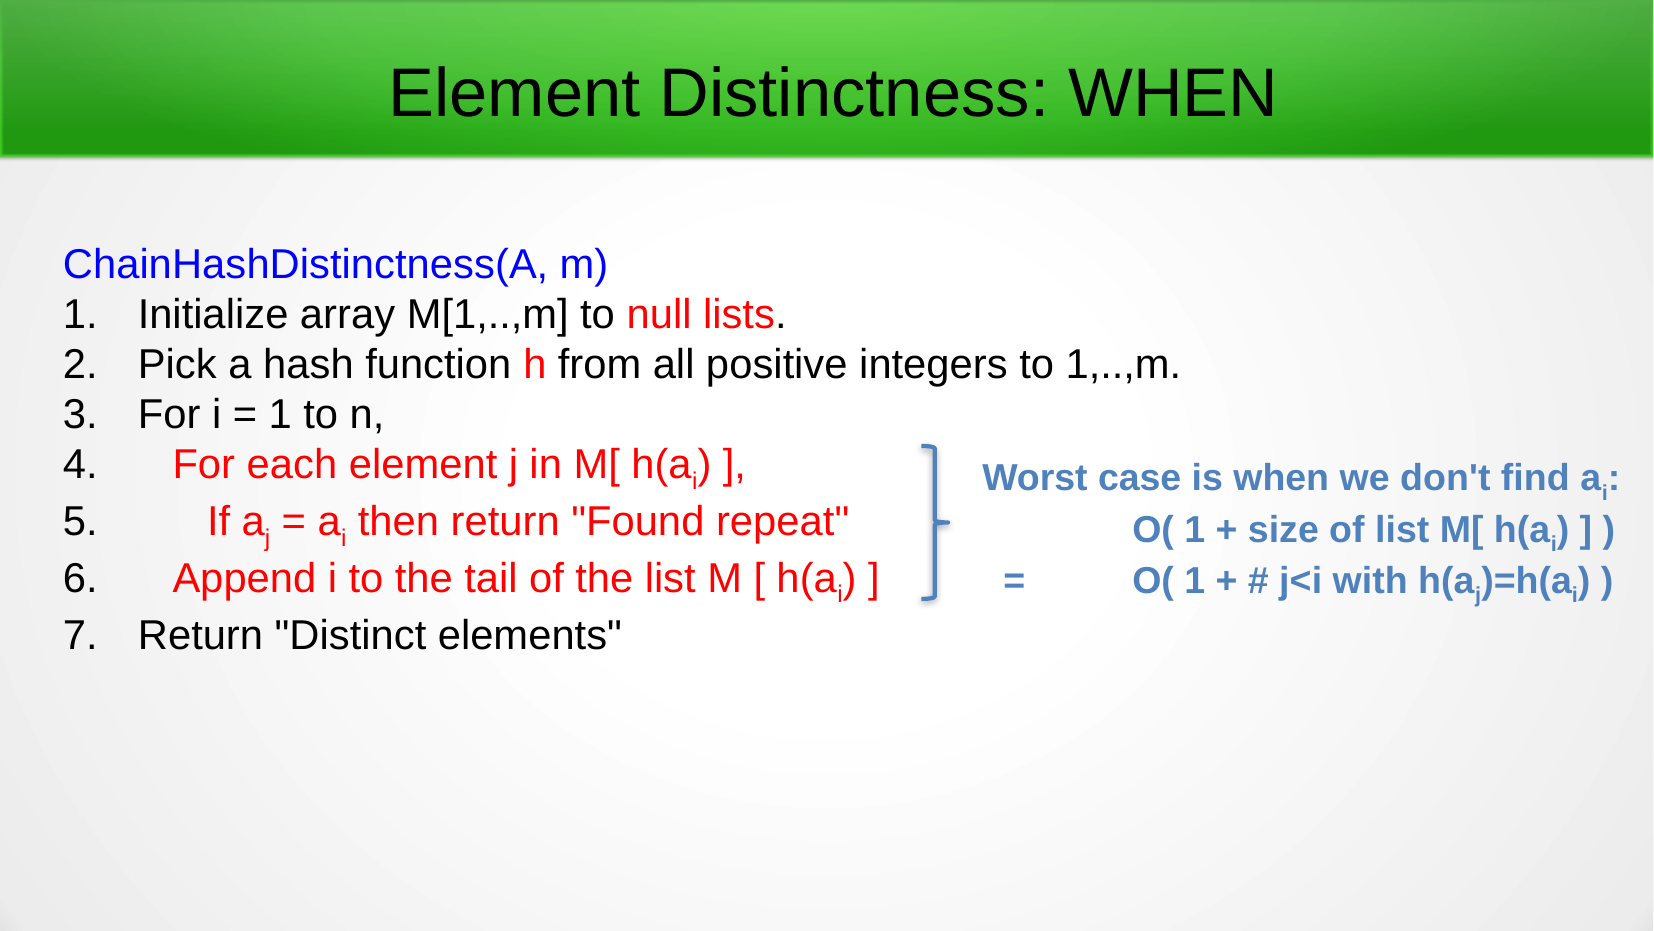

Element Distinctness: WHEN
ChainHashDistinctness(A, m)
Initialize array M[1,..,m] to null lists.
Pick a hash function h from all positive integers to 1,..,m.
For i = 1 to n,
   For each element j in M[ h(ai) ],
      If aj = ai then return "Found repeat"
   Append i to the tail of the list M [ h(ai) ]
Return "Distinct elements"

Worst case is when we don't find ai:
	O( 1 + size of list M[ h(ai) ] )
  =	O( 1 + # j<i with h(aj)=h(ai) )